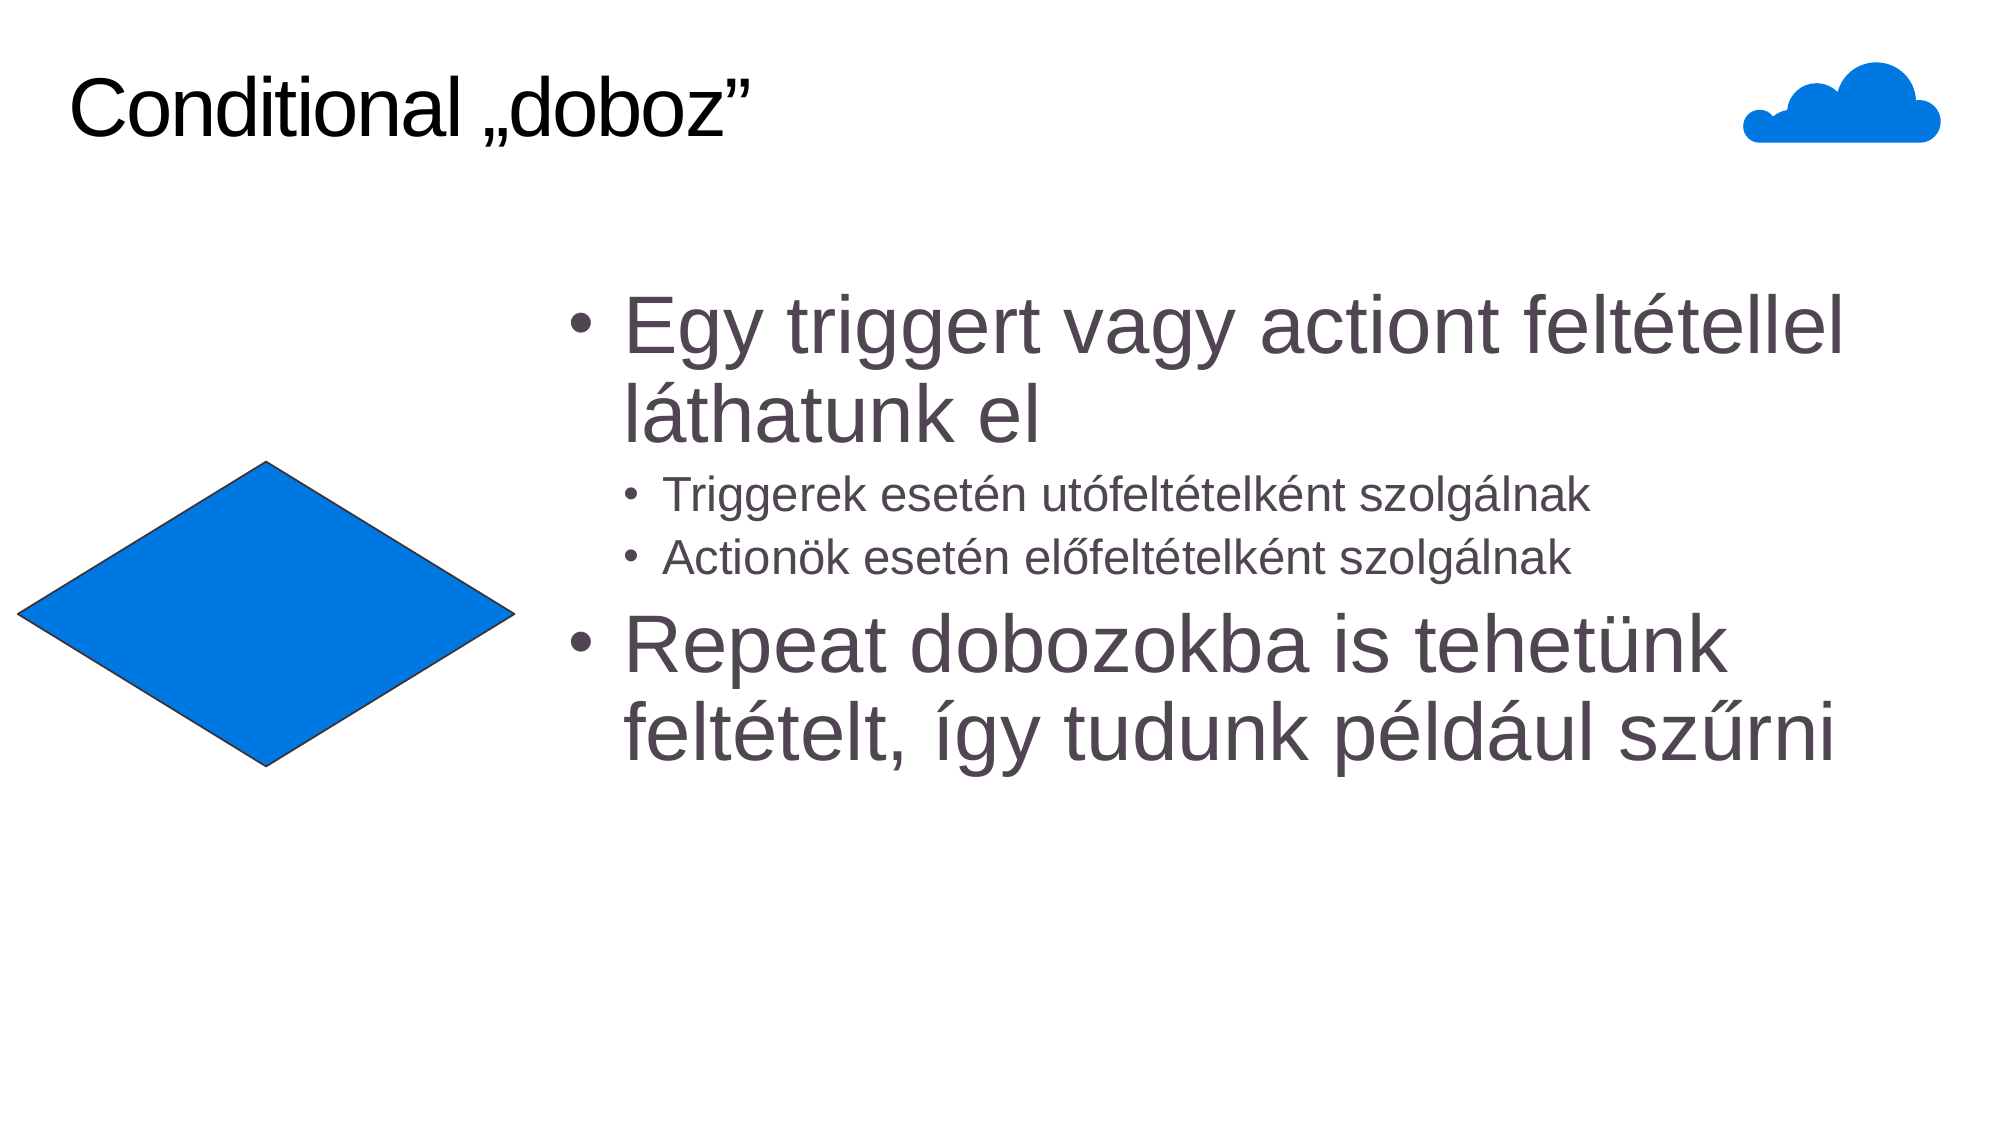

# Conditional „doboz”

Egy triggert vagy actiont feltétellel láthatunk el
Triggerek esetén utófeltételként szolgálnak
Actionök esetén előfeltételként szolgálnak
Repeat dobozokba is tehetünk feltételt, így tudunk például szűrni